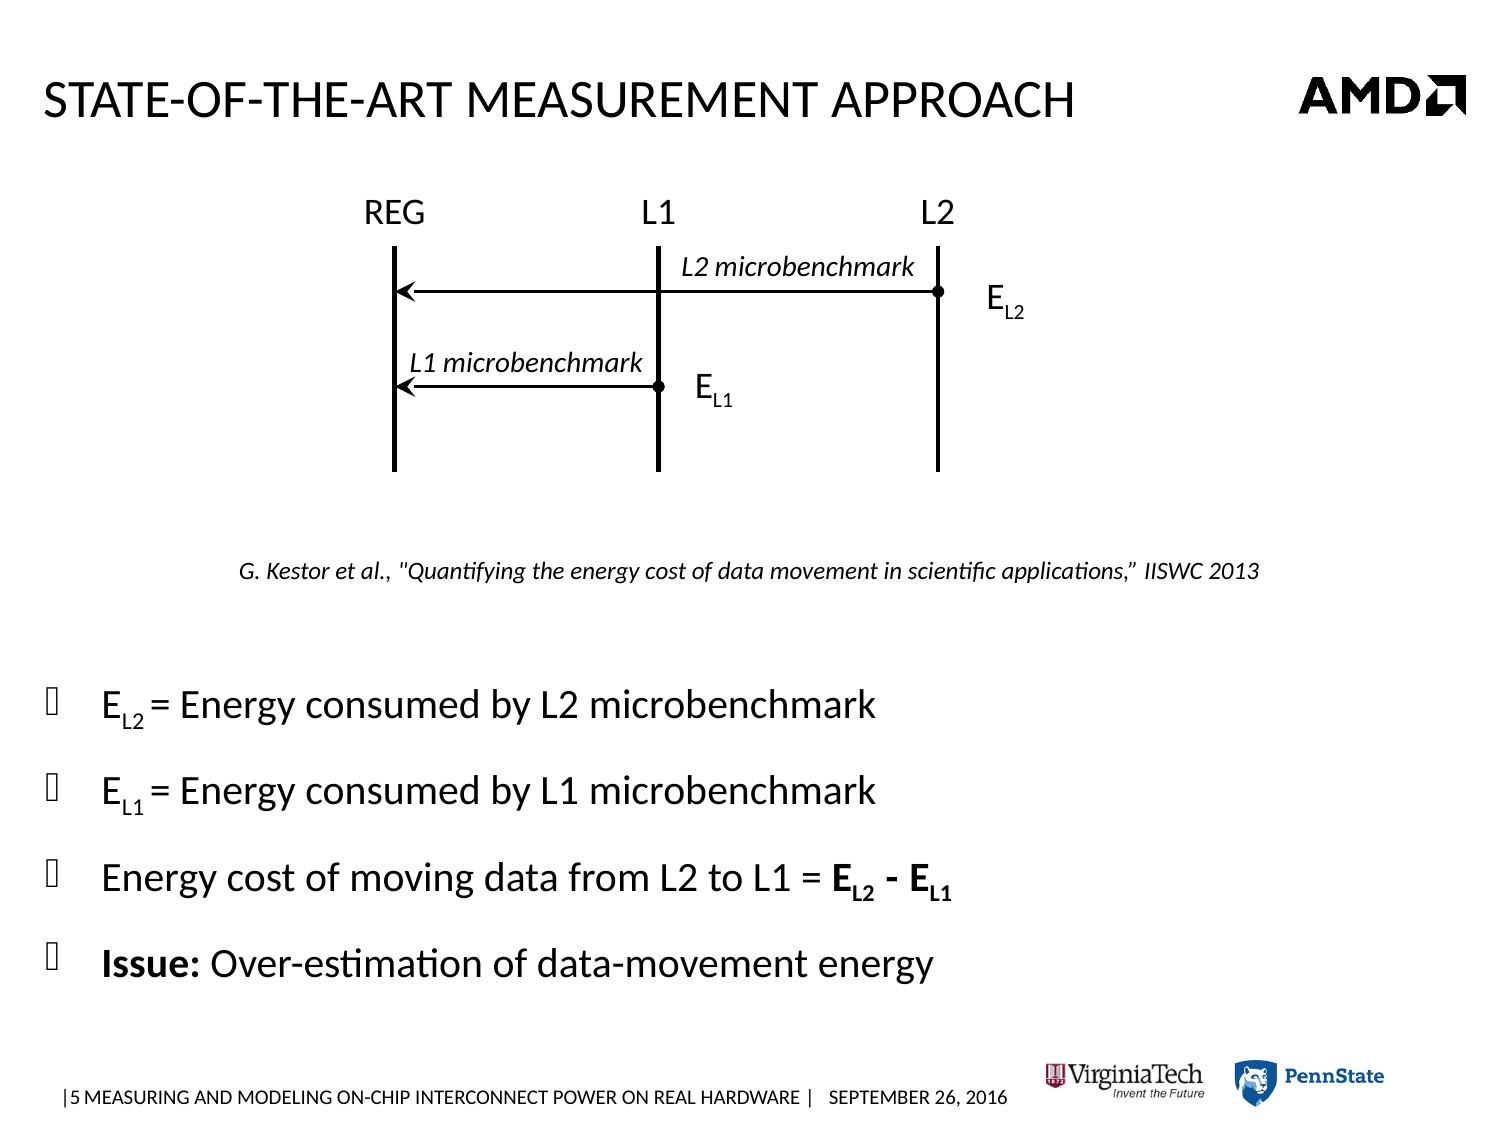

# State-of-the-art Measurement Approach
REG
L1
L2
L2 microbenchmark
EL2
L1 microbenchmark
EL1
G. Kestor et al., "Quantifying the energy cost of data movement in scientific applications,” IISWC 2013
EL2 = Energy consumed by L2 microbenchmark
EL1 = Energy consumed by L1 microbenchmark
Energy cost of moving data from L2 to L1 = EL2  -  EL1
Issue: Over-estimation of data-movement energy